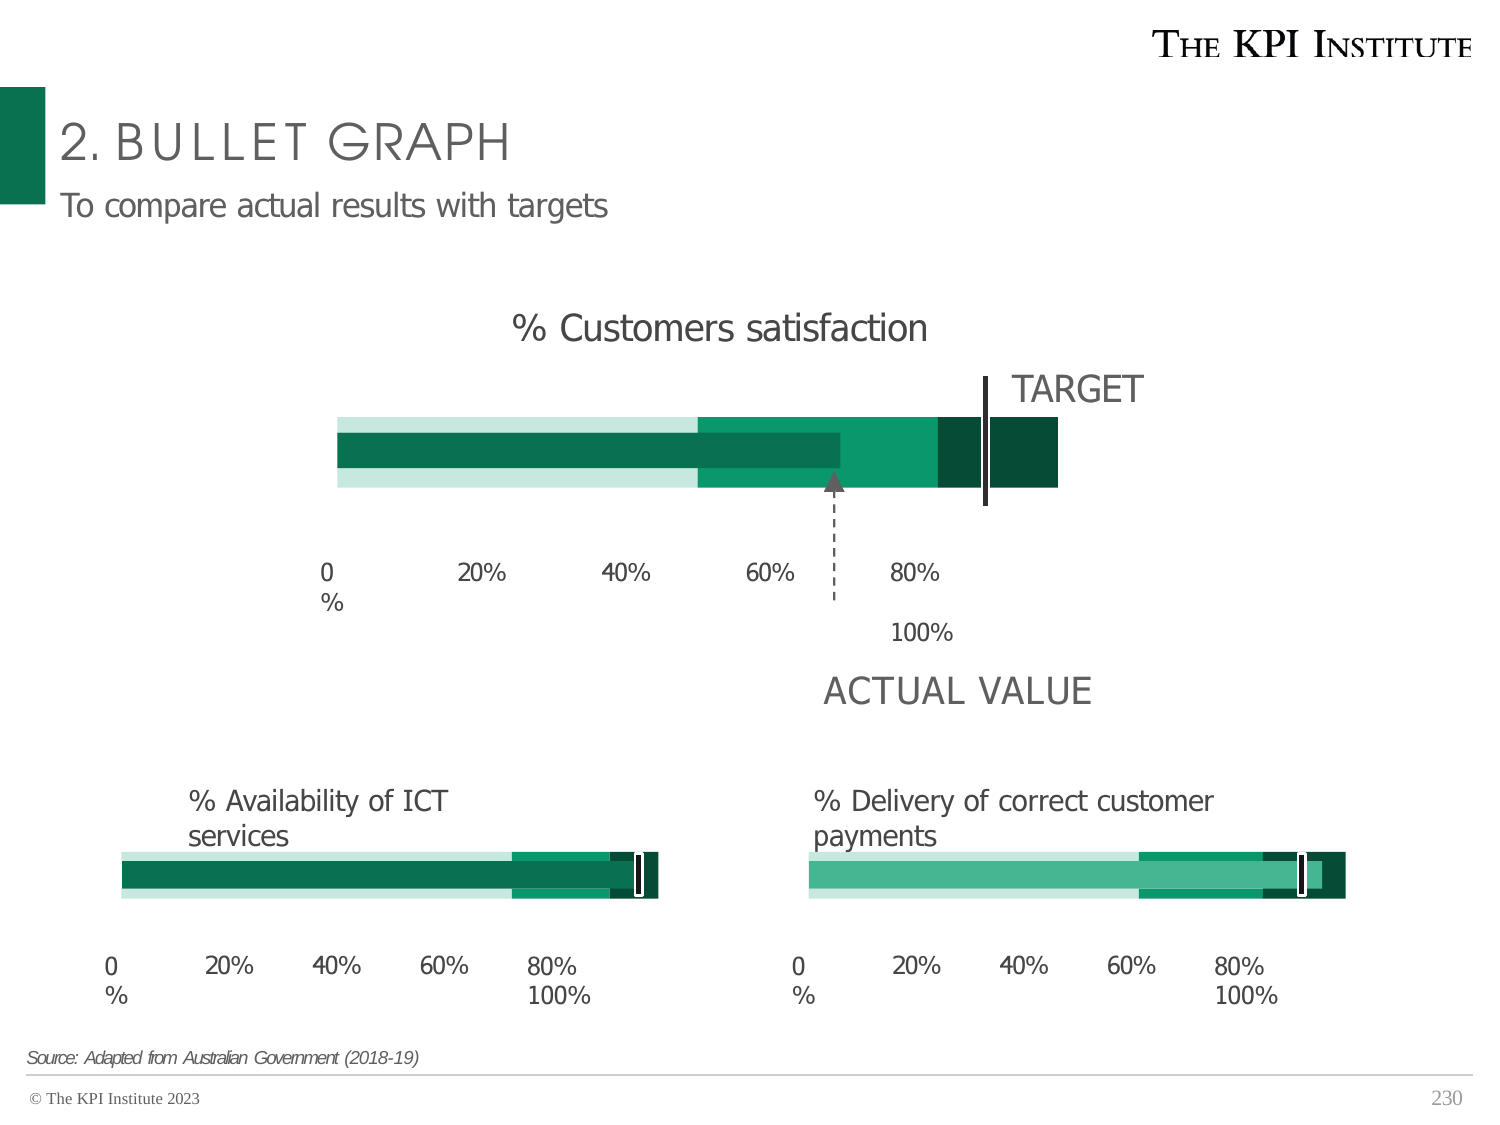

# 2. BULLET GRAPH
To compare actual results with targets

% Customers satisfaction
TARGET

80%	100%
ACTUAL VALUE
0%
20%
40%
60%
% Availability of ICT services
% Delivery of correct customer payments

0%
20%
40%
60%
80%	100%
0%
20%
40%
60%
80%	100%
230
Source: Adapted from Australian Government (2018-19)
© The KPI Institute 2023